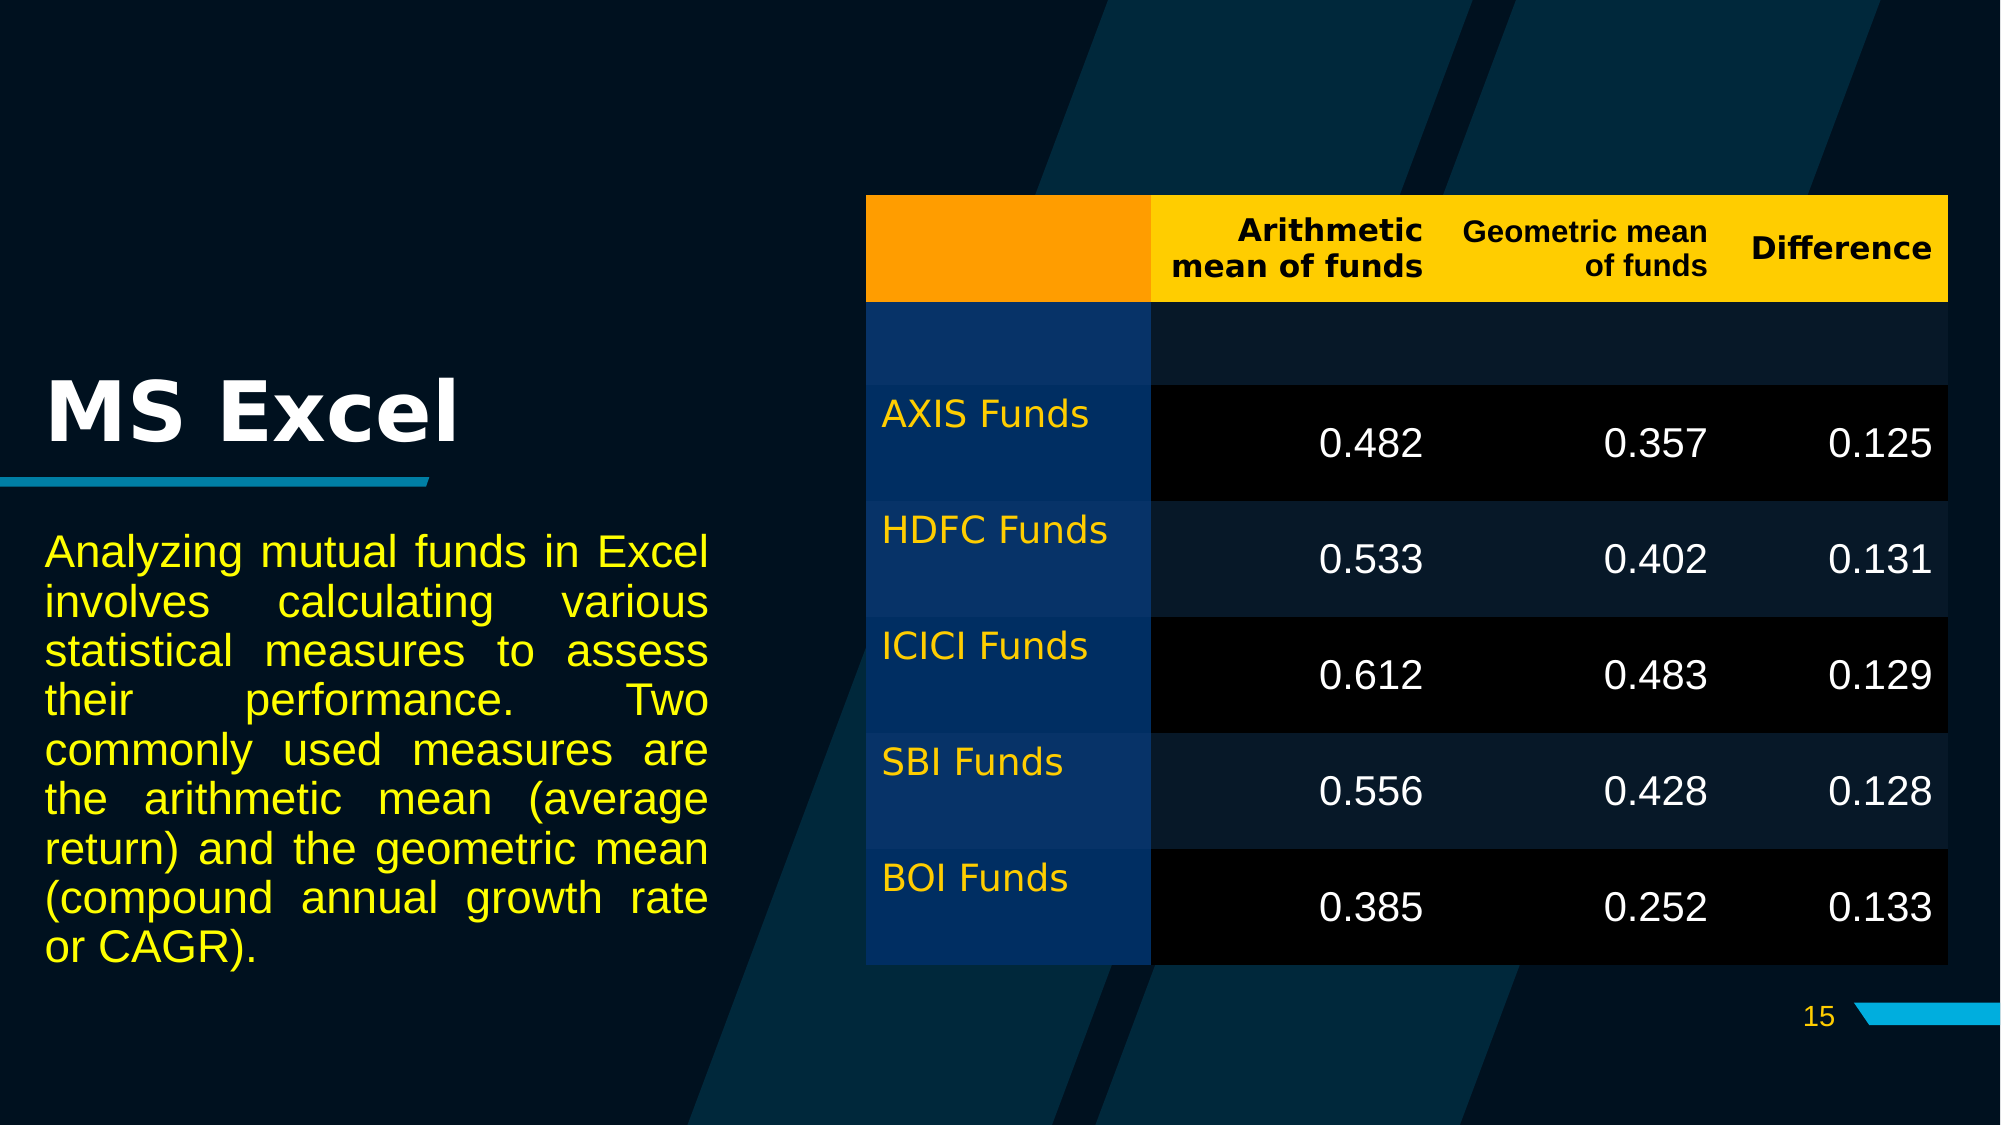

|  | Arithmetic mean of funds | Geometric mean of funds | Difference |
| --- | --- | --- | --- |
|  |  |  |  |
| AXIS Funds | 0.482 | 0.357 | 0.125 |
| HDFC Funds | 0.533 | 0.402 | 0.131 |
| ICICI Funds | 0.612 | 0.483 | 0.129 |
| SBI Funds | 0.556 | 0.428 | 0.128 |
| BOI Funds | 0.385 | 0.252 | 0.133 |
# MS Excel
Analyzing mutual funds in Excel involves calculating various statistical measures to assess their performance. Two commonly used measures are the arithmetic mean (average return) and the geometric mean (compound annual growth rate or CAGR).
15